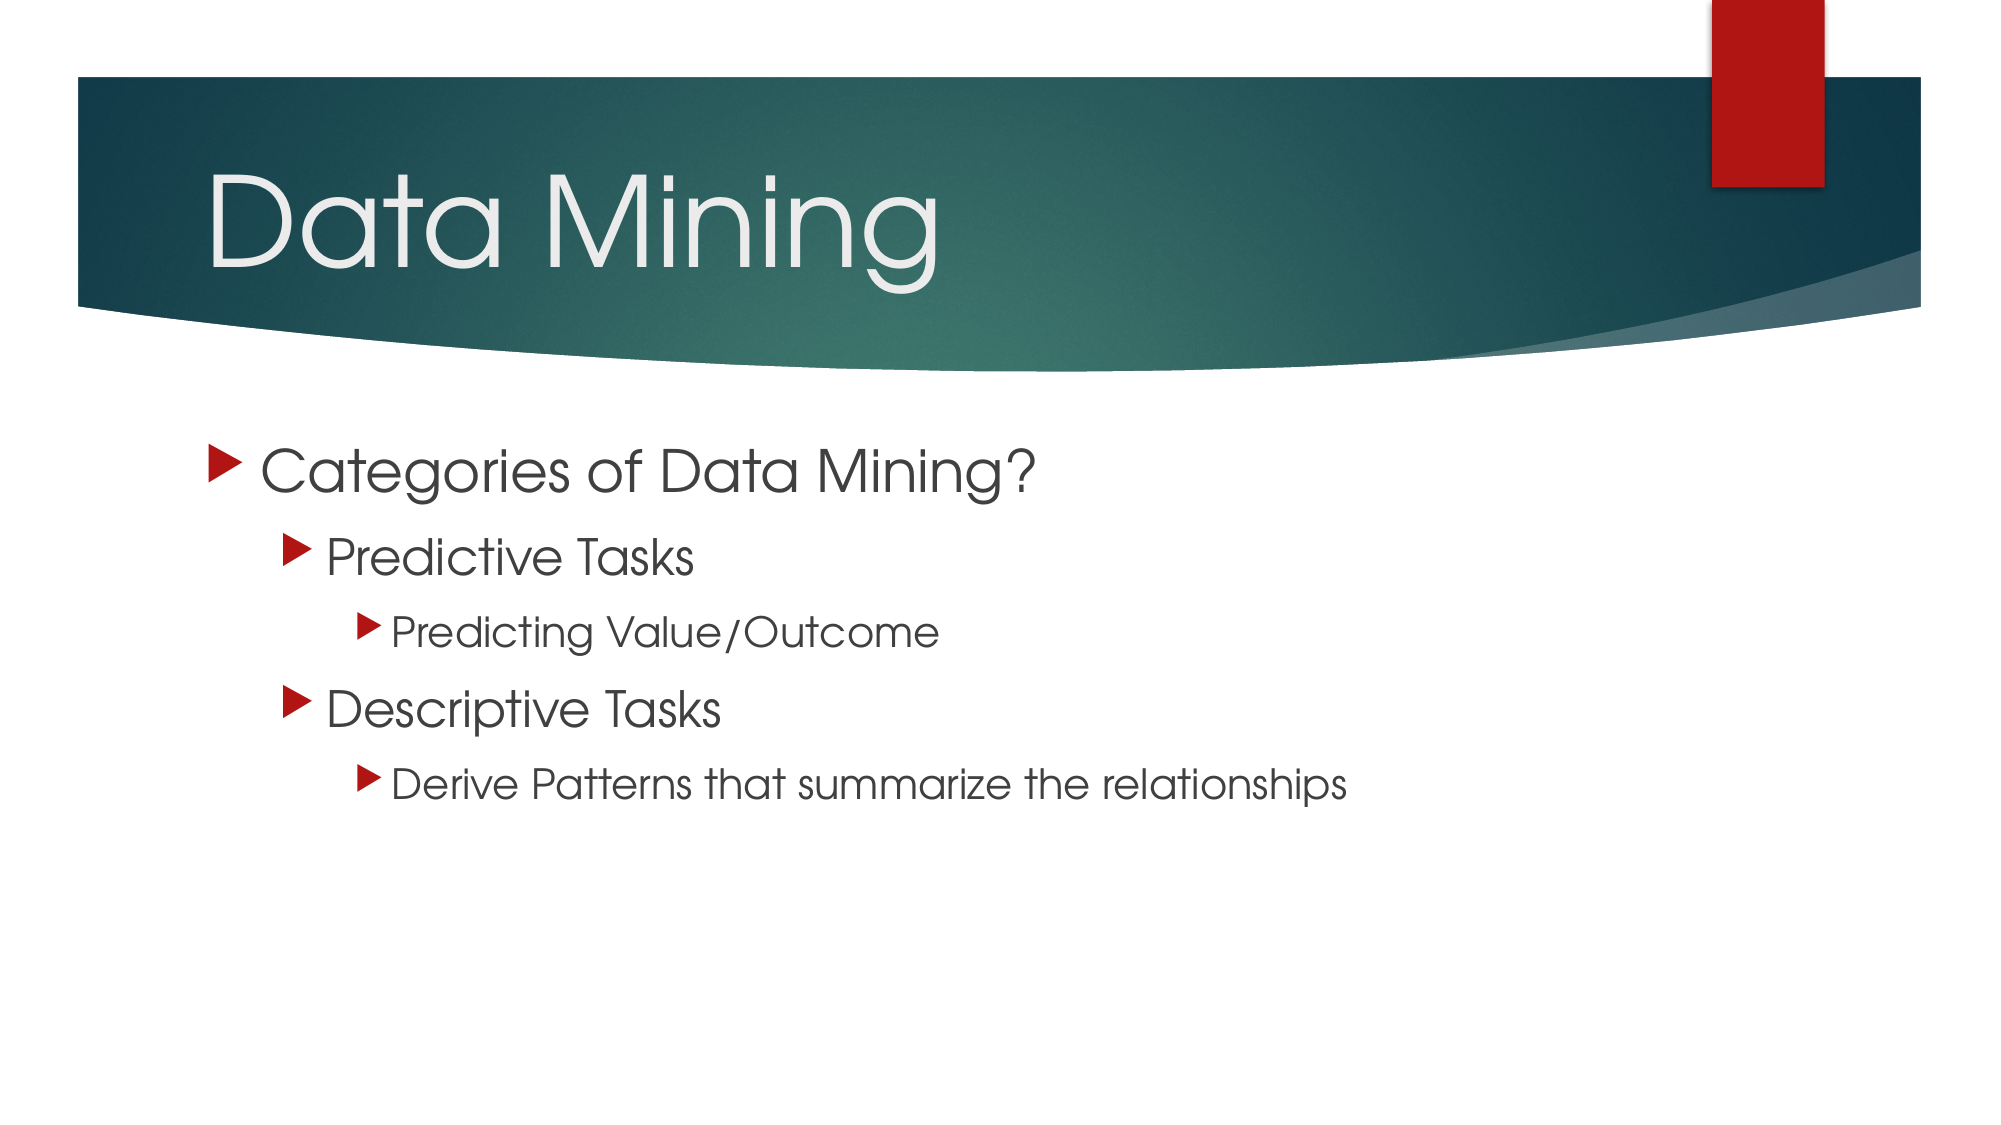

# Data Mining
Categories of Data Mining?
Predictive Tasks
Predicting Value/Outcome
Descriptive Tasks
Derive Patterns that summarize the relationships